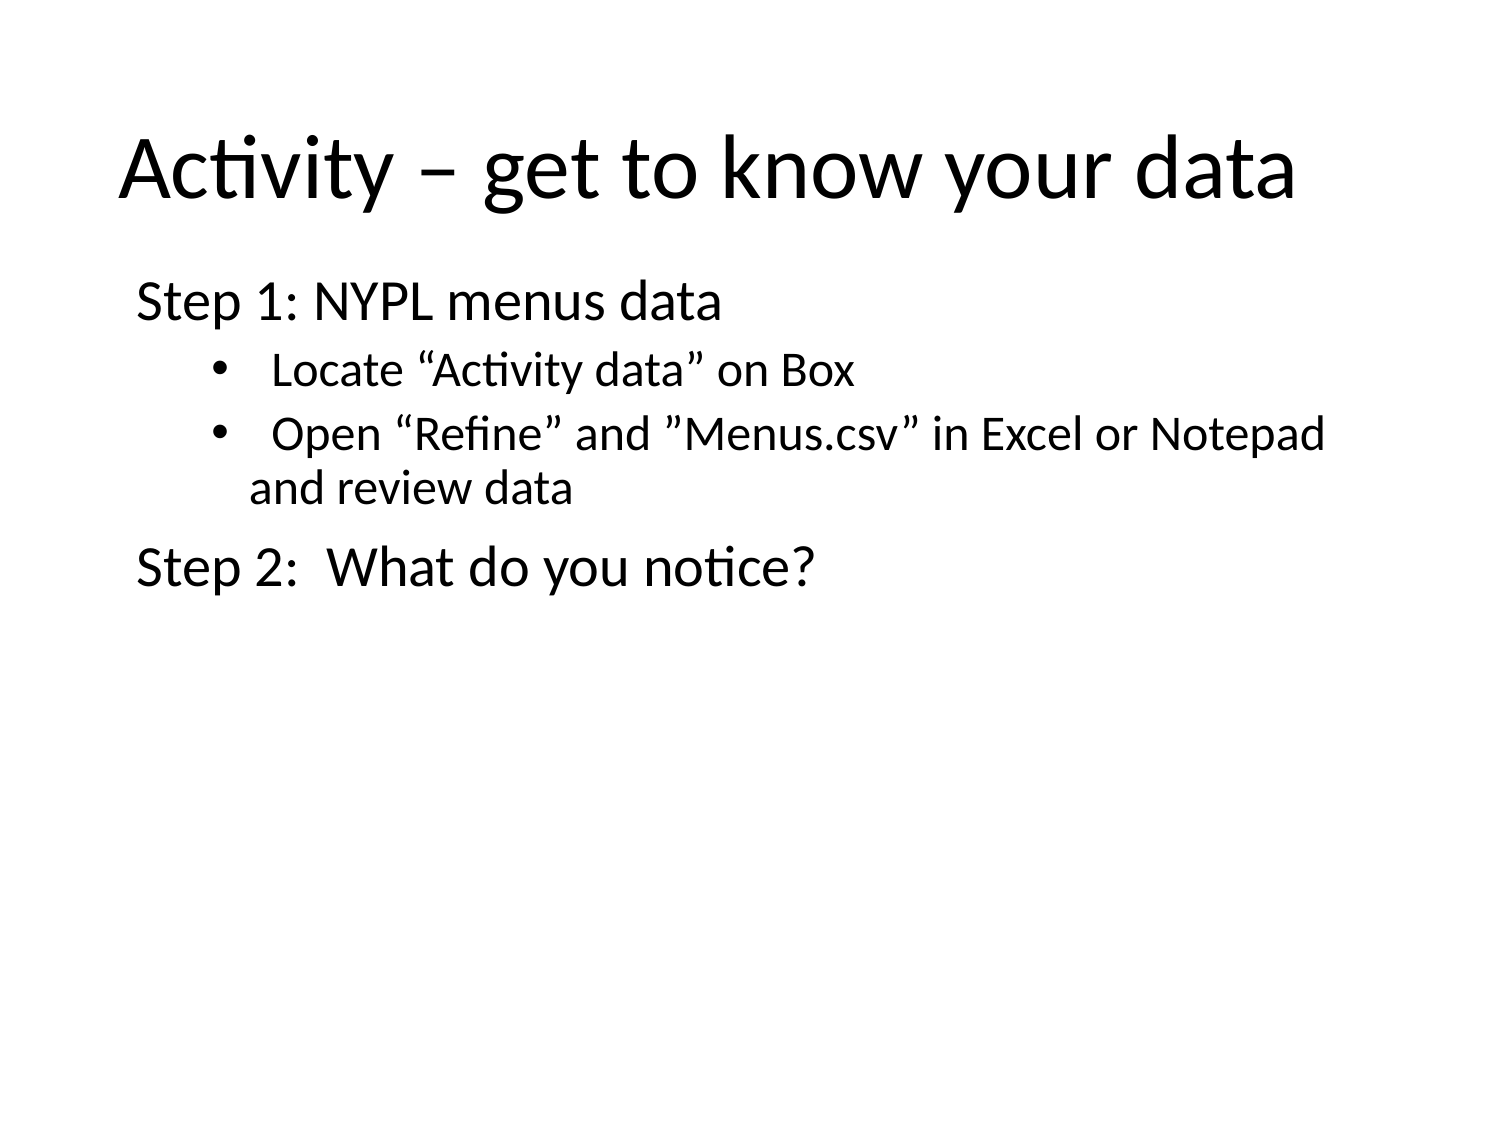

# Activity – get to know your data
Step 1: NYPL menus data
  Locate “Activity data” on Box
  Open “Refine” and ”Menus.csv” in Excel or Notepad and review data
Step 2:  What do you notice?